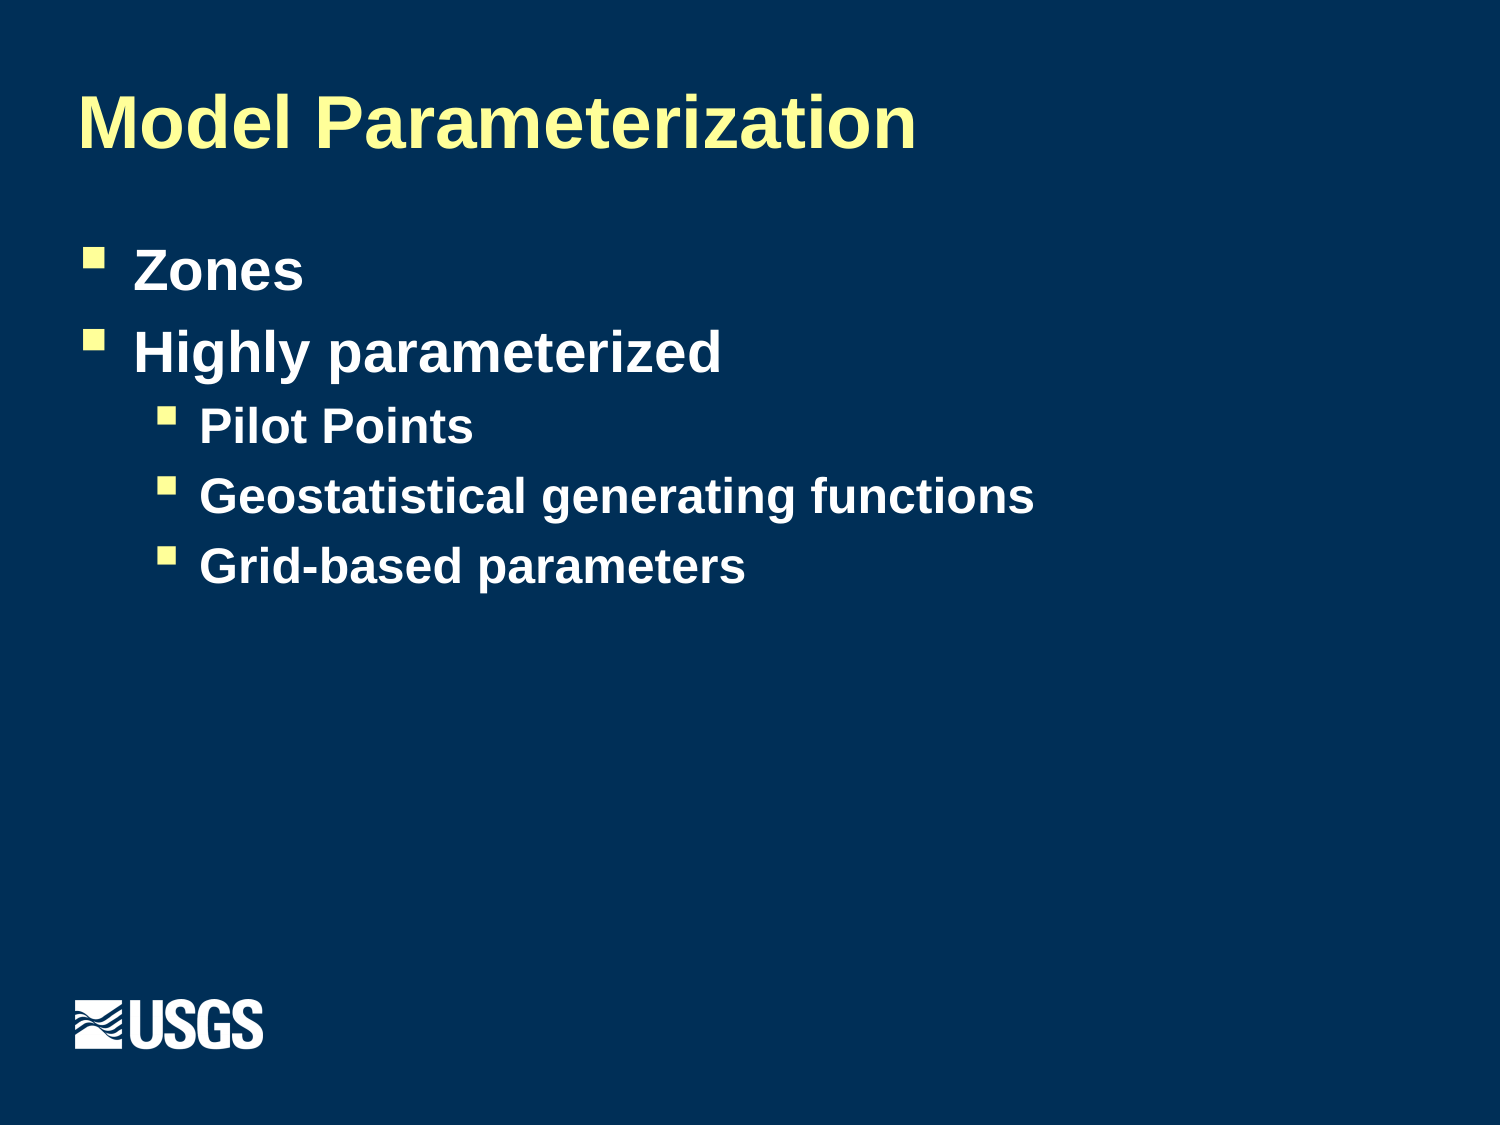

# Model Parameterization
Zones
Highly parameterized
Pilot Points
Geostatistical generating functions
Grid-based parameters